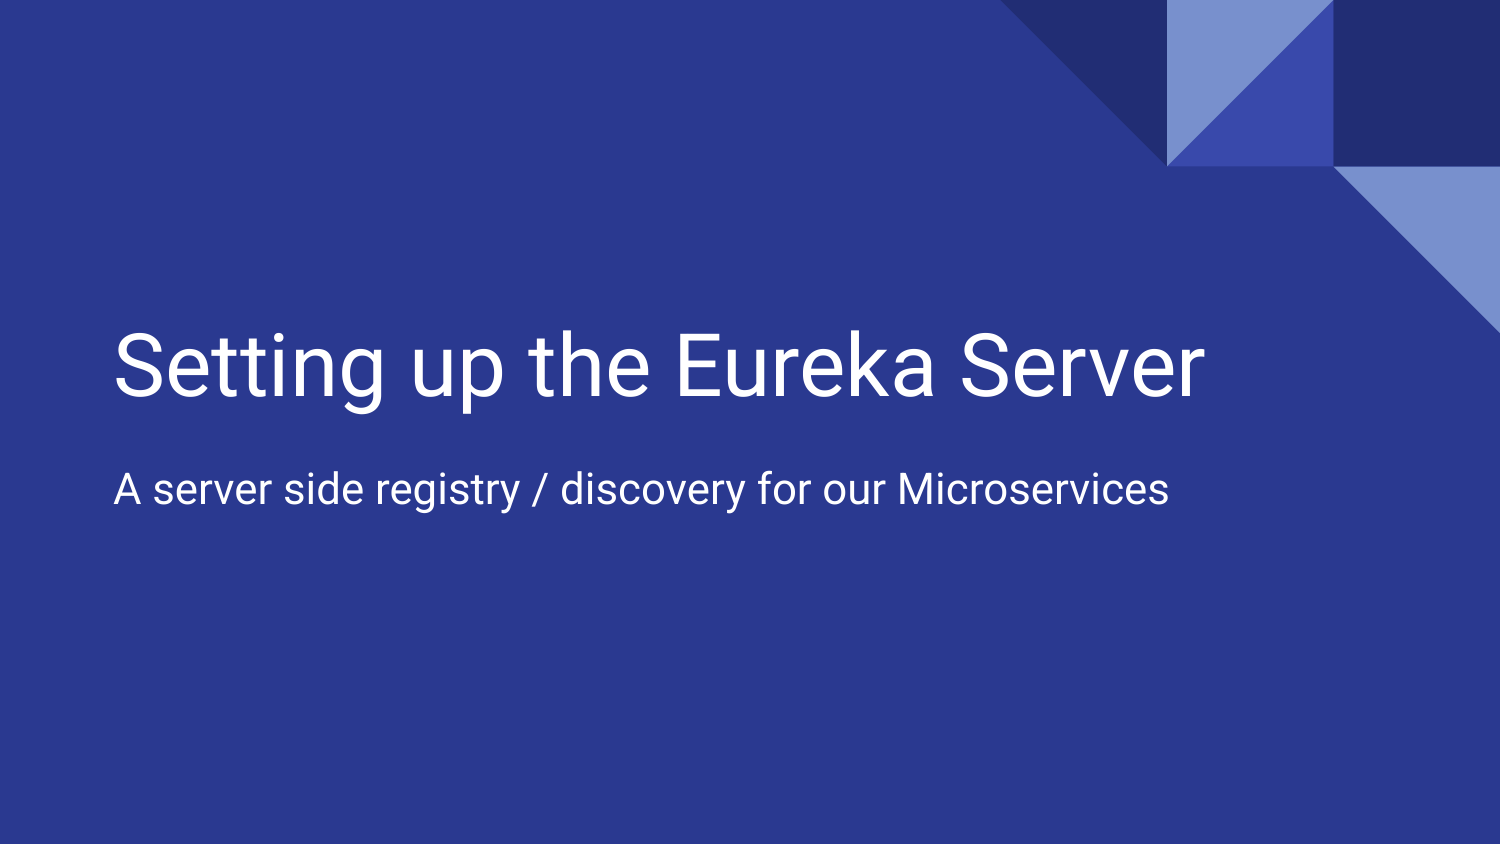

# Setting up the Eureka Server
A server side registry / discovery for our Microservices